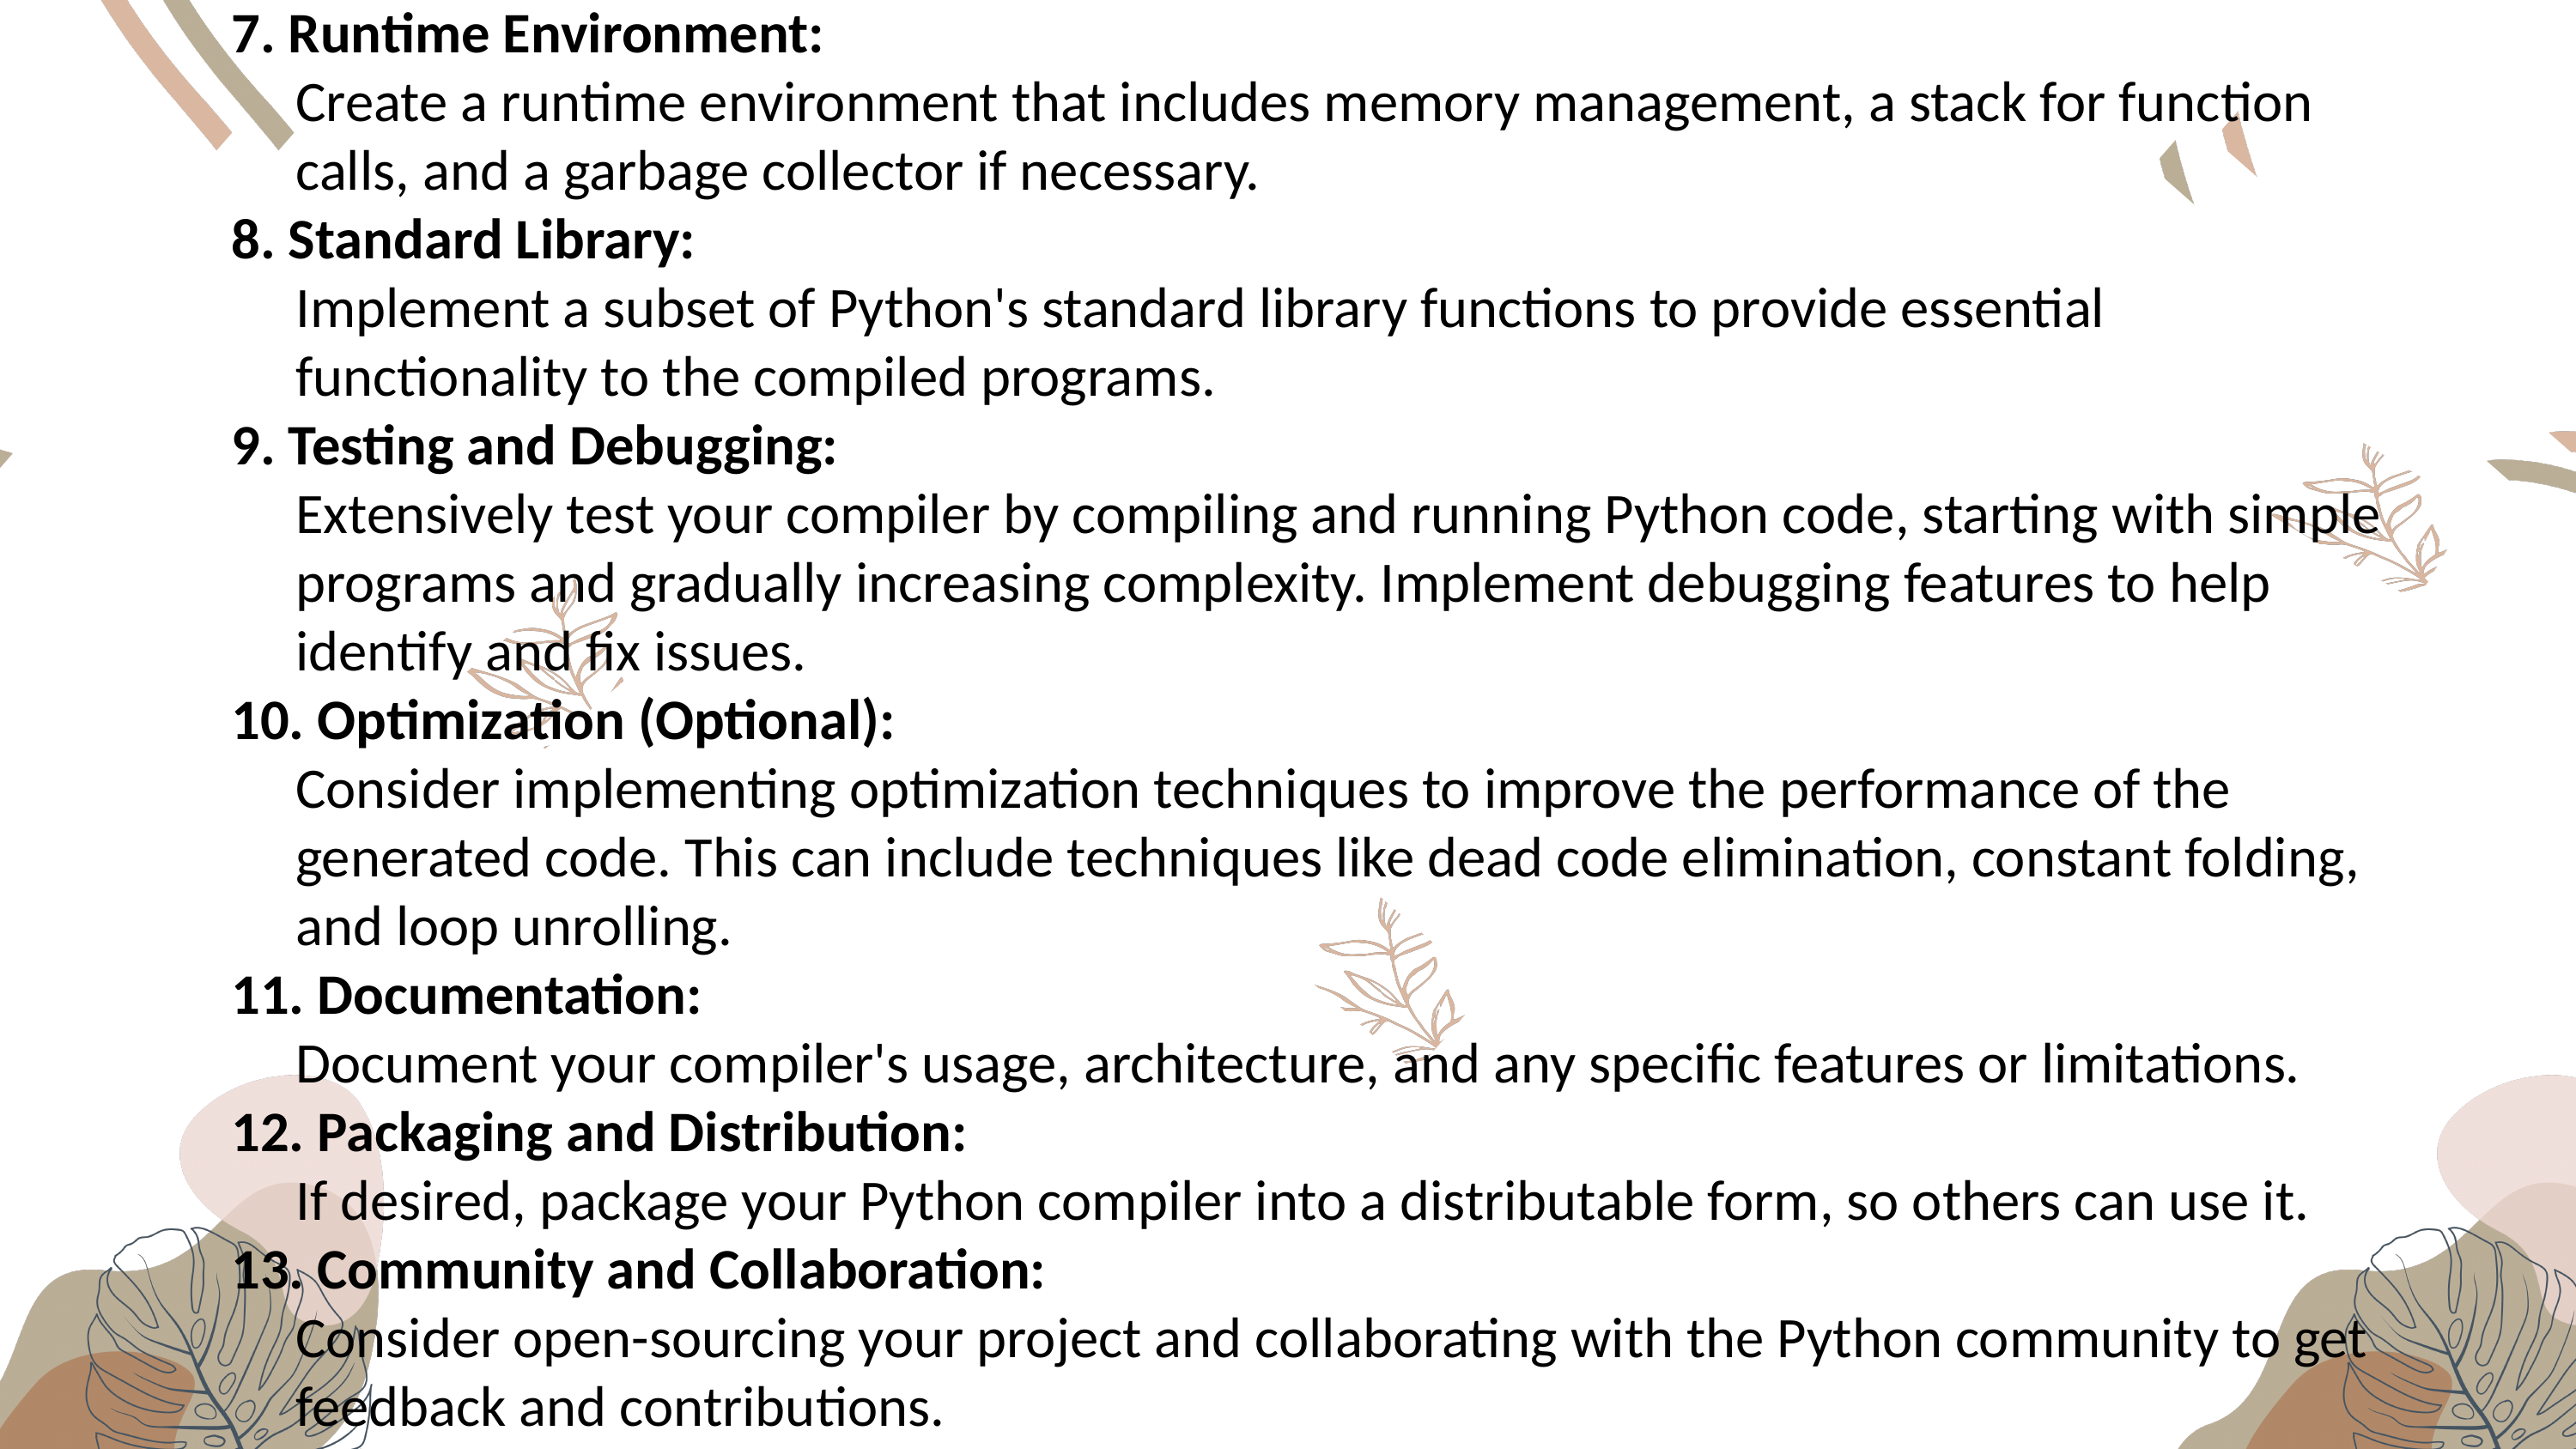

7. Runtime Environment:
Create a runtime environment that includes memory management, a stack for function calls, and a garbage collector if necessary.
8. Standard Library:
Implement a subset of Python's standard library functions to provide essential functionality to the compiled programs.
9. Testing and Debugging:
Extensively test your compiler by compiling and running Python code, starting with simple programs and gradually increasing complexity. Implement debugging features to help identify and fix issues.
10. Optimization (Optional):
Consider implementing optimization techniques to improve the performance of the generated code. This can include techniques like dead code elimination, constant folding, and loop unrolling.
11. Documentation:
Document your compiler's usage, architecture, and any specific features or limitations.
12. Packaging and Distribution:
If desired, package your Python compiler into a distributable form, so others can use it.
13. Community and Collaboration:
Consider open-sourcing your project and collaborating with the Python community to get feedback and contributions.